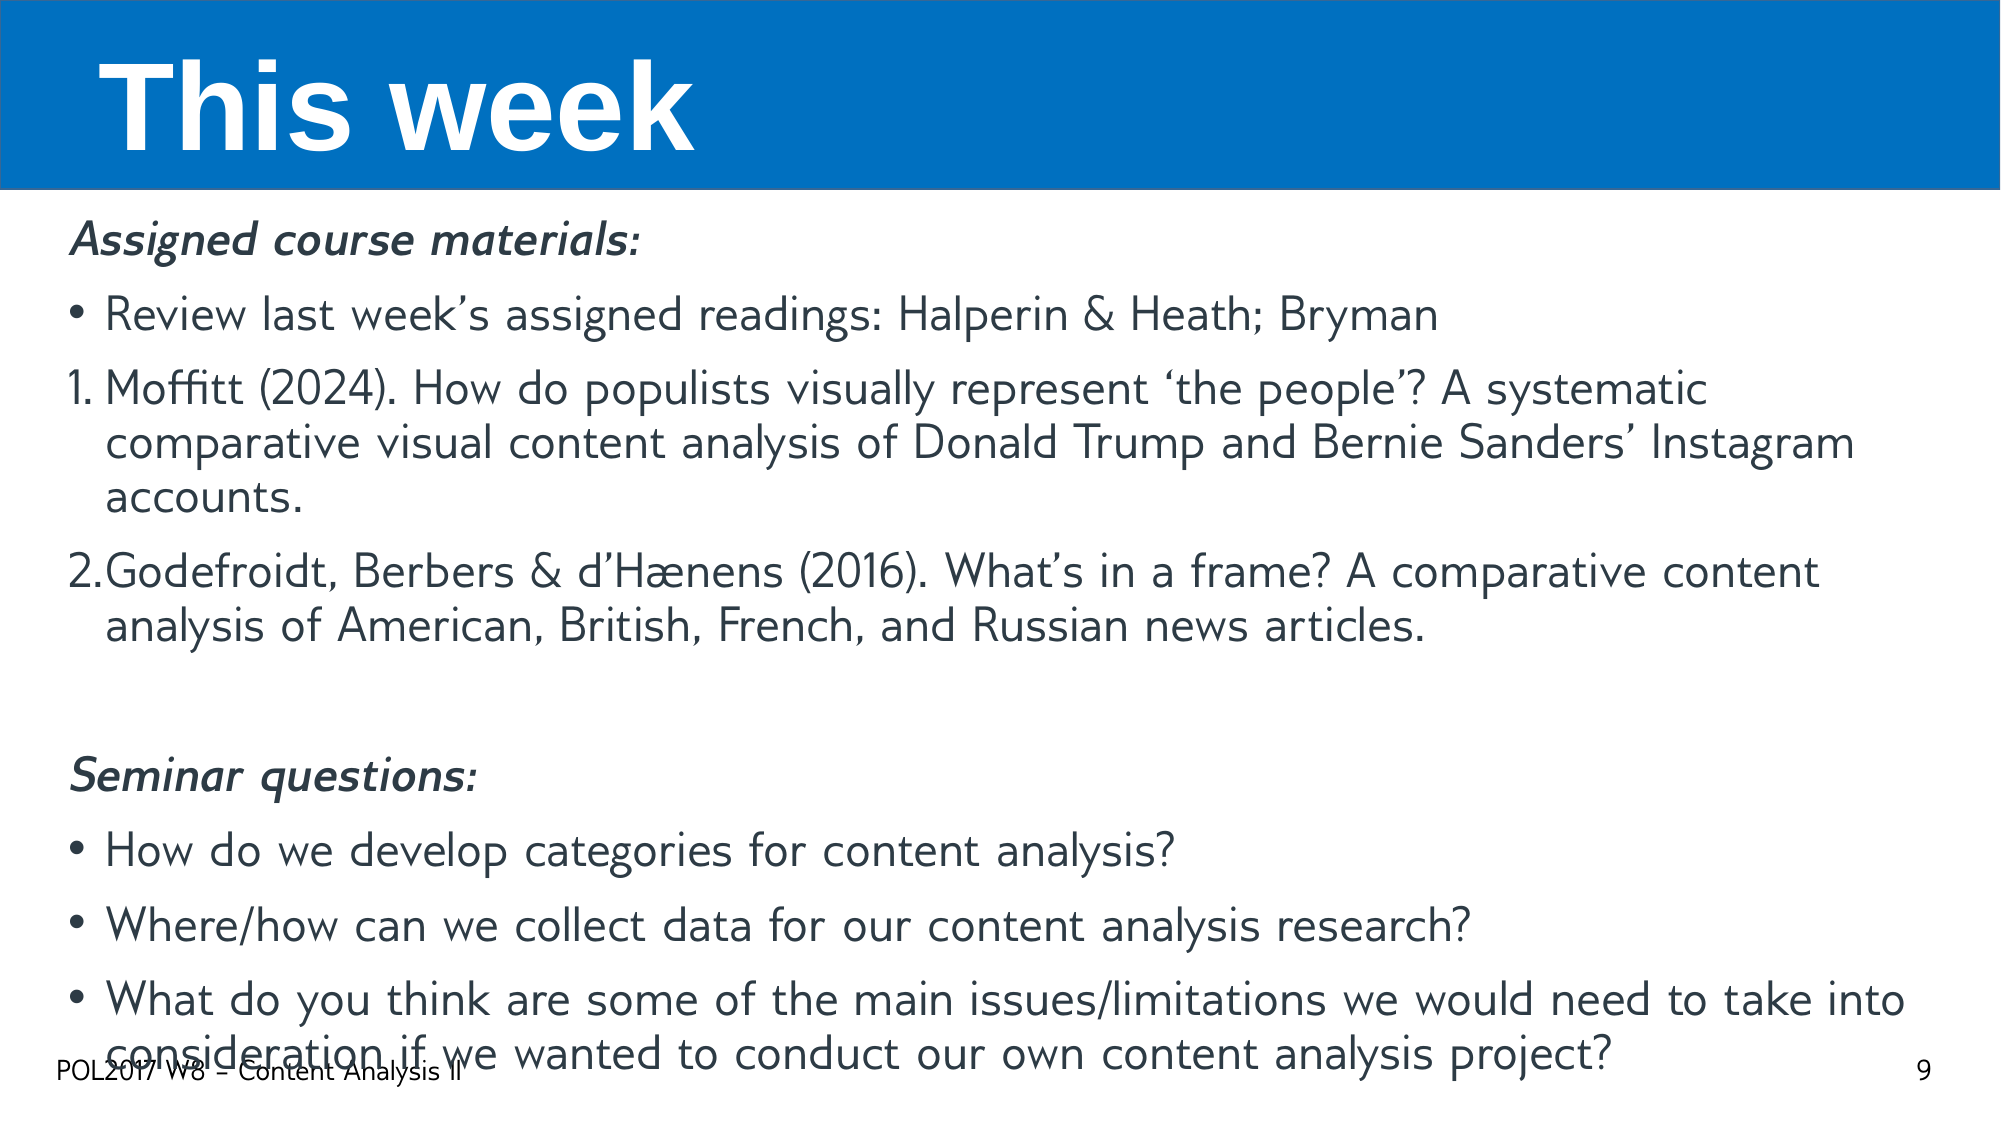

# This week
Assigned course materials:
Review last week’s assigned readings: Halperin & Heath; Bryman
Moffitt (2024). How do populists visually represent ‘the people’? A systematic comparative visual content analysis of Donald Trump and Bernie Sanders’ Instagram accounts.
Godefroidt, Berbers & d’Haenens (2016). What’s in a frame? A comparative content analysis of American, British, French, and Russian news articles.

Seminar questions:
How do we develop categories for content analysis?
Where/how can we collect data for our content analysis research?
What do you think are some of the main issues/limitations we would need to take into consideration if we wanted to conduct our own content analysis project?
POL2017 W8 – Content Analysis II
9